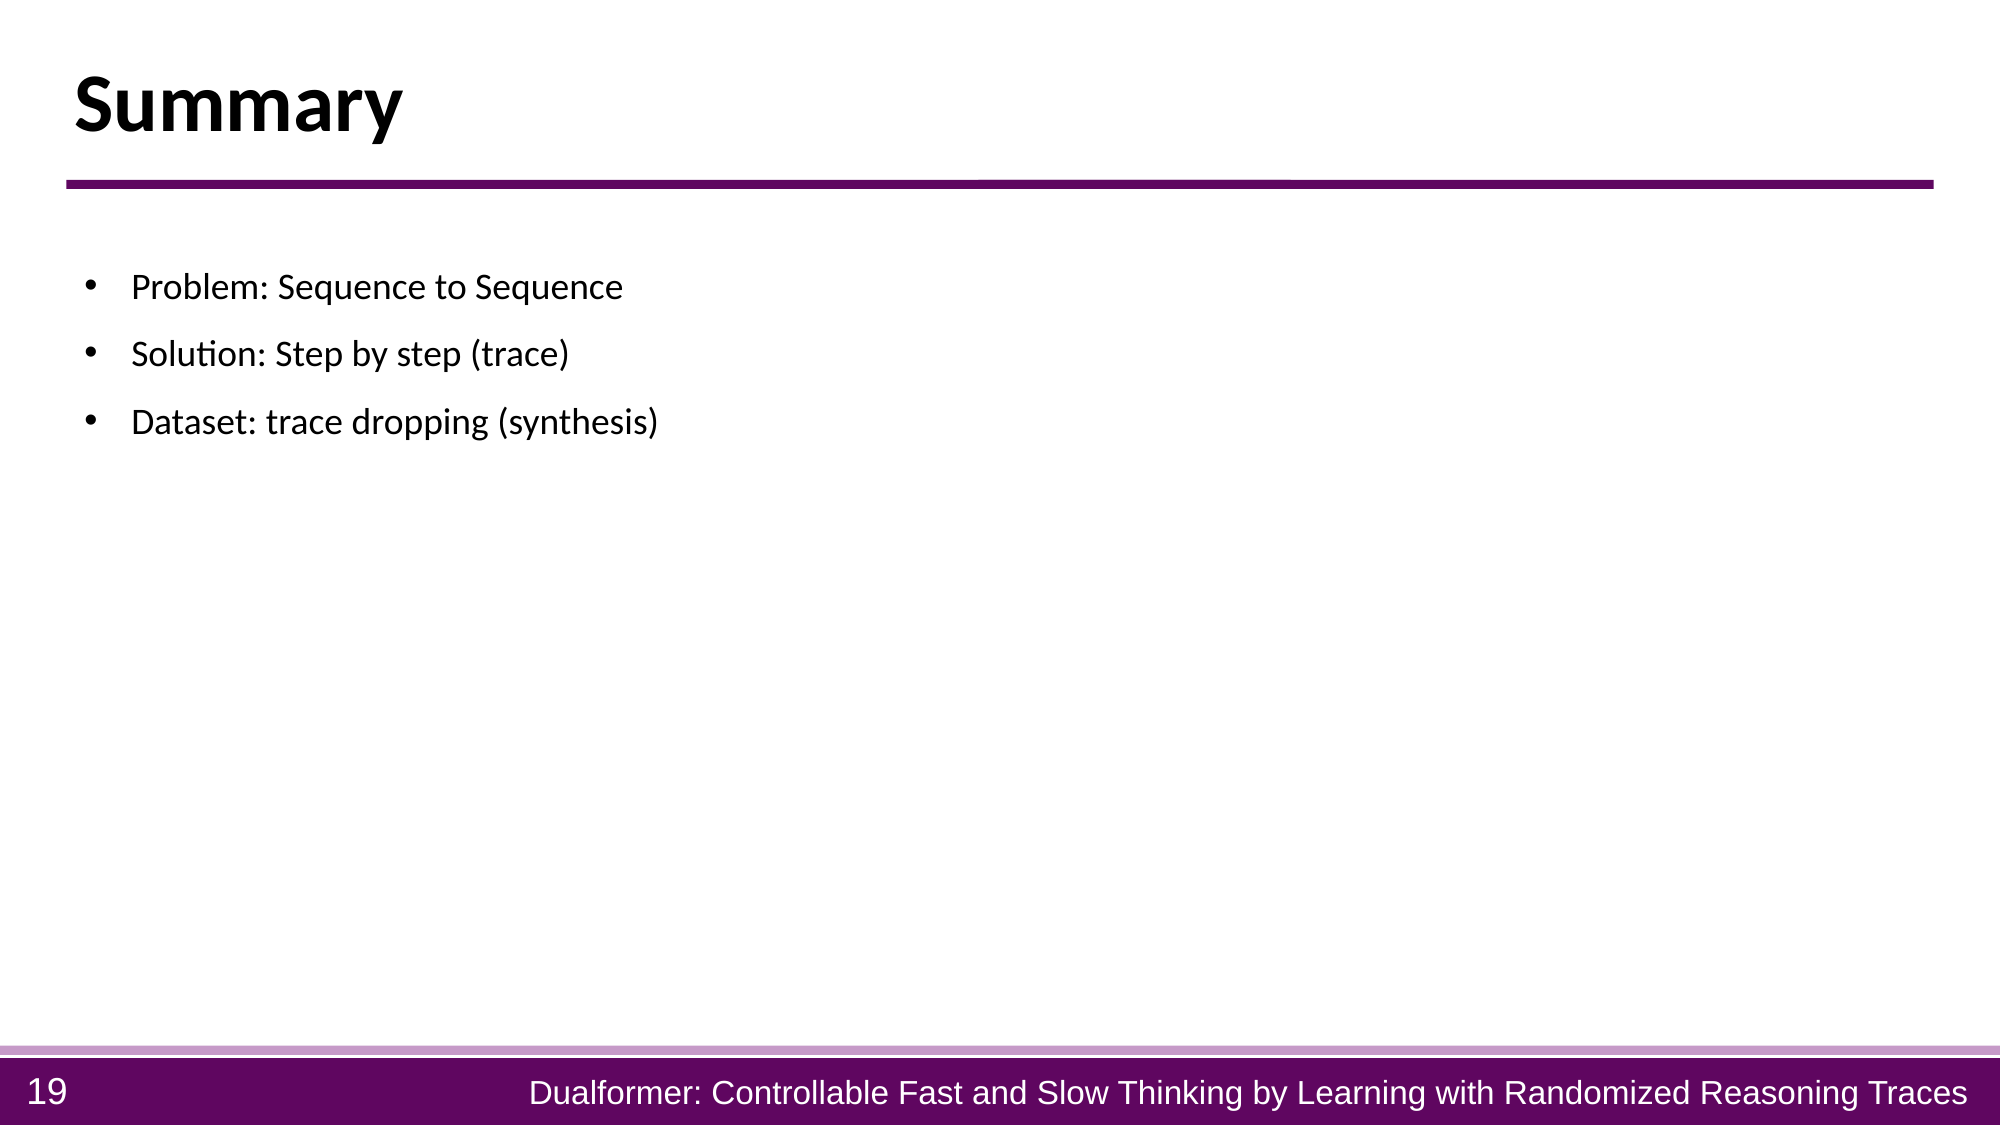

# Summary
Problem: Sequence to Sequence
Solution: Step by step (trace)
Dataset: trace dropping (synthesis)